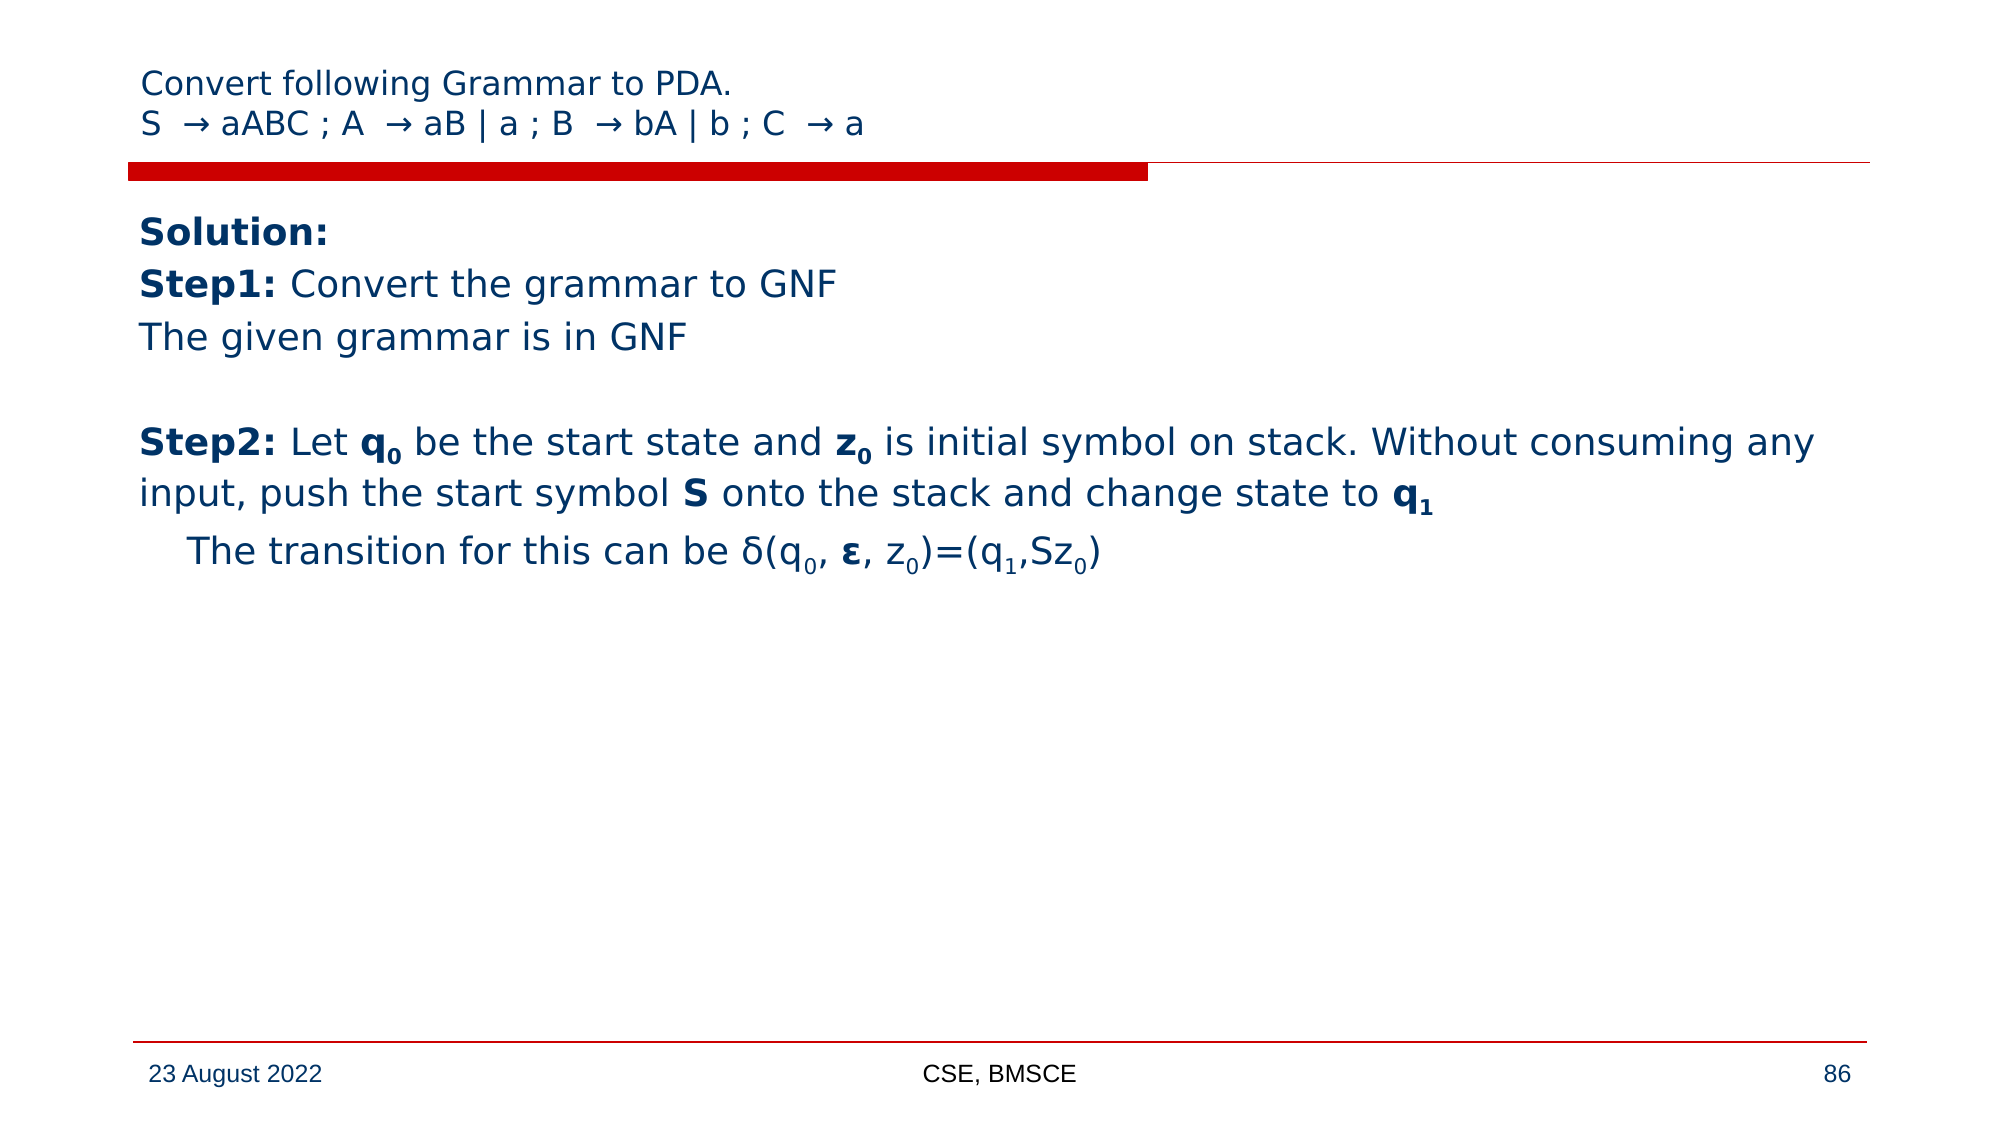

# Convert following Grammar to PDA. S  → aABC ; A  → aB | a ; B  → bA | b ; C  → a
Solution:
Step1: Convert the grammar to GNF
The given grammar is in GNF

Step2: Let q0 be the start state and z0 is initial symbol on stack. Without consuming any input, push the start symbol S onto the stack and change state to q1
    The transition for this can be δ(q0, ε, z0)=(q1,Sz0)

CSE, BMSCE
86
23 August 2022